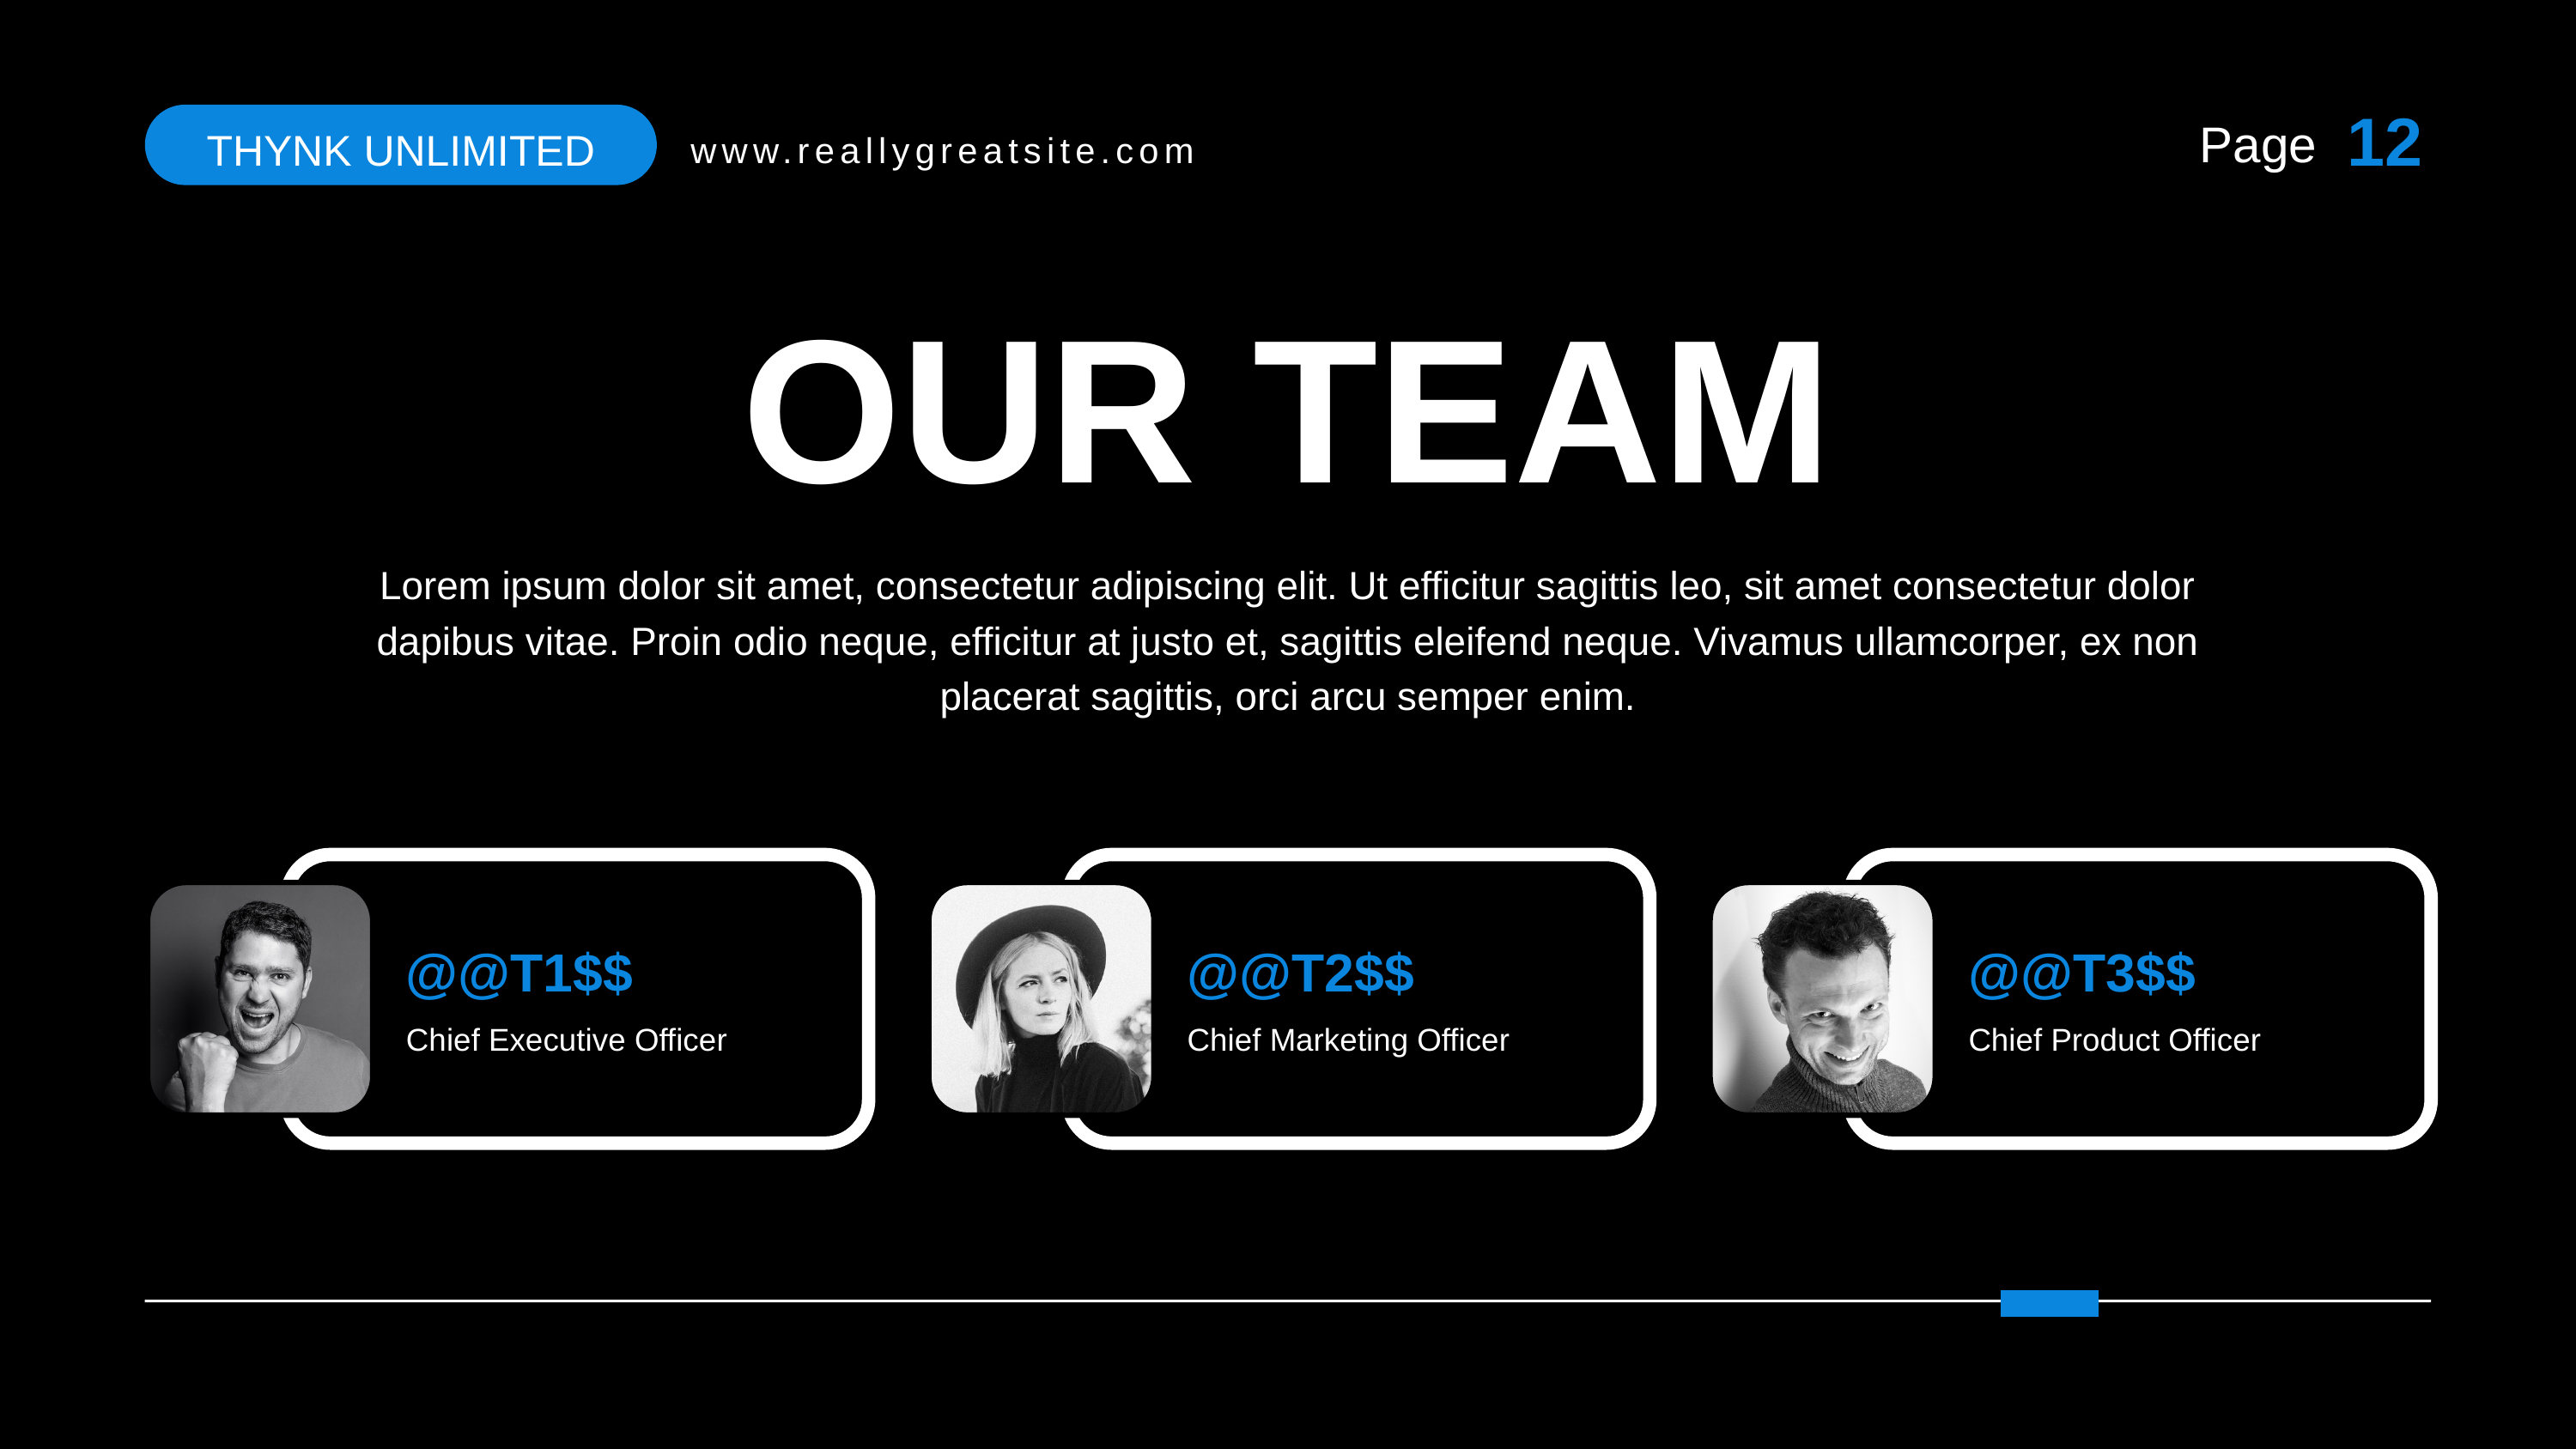

12
THYNK UNLIMITED
www.reallygreatsite.com
Page
OUR TEAM
Lorem ipsum dolor sit amet, consectetur adipiscing elit. Ut efficitur sagittis leo, sit amet consectetur dolor dapibus vitae. Proin odio neque, efficitur at justo et, sagittis eleifend neque. Vivamus ullamcorper, ex non placerat sagittis, orci arcu semper enim.

@@T1$$
@@T2$$
@@T3$$
Chief Executive Officer
Chief Marketing Officer
Chief Product Officer